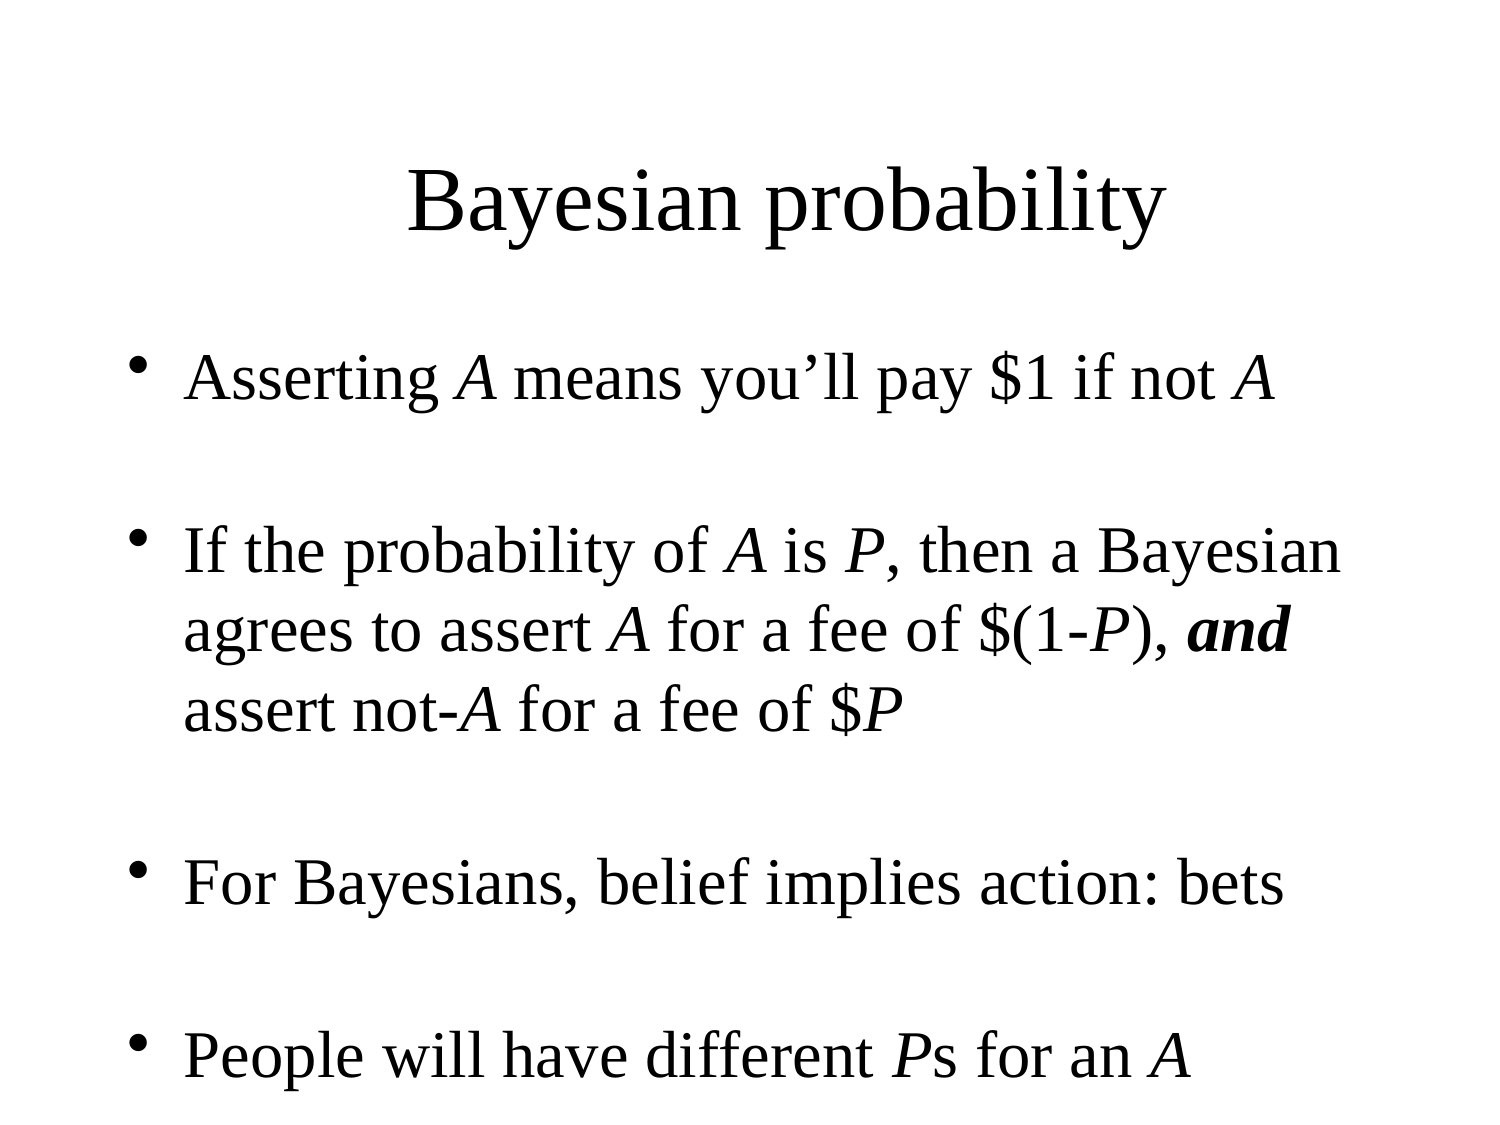

# Bayesian probability
Asserting A means you’ll pay $1 if not A

If the probability of A is P, then a Bayesian agrees to assert A for a fee of $(1-P), and assert not-A for a fee of $P

For Bayesians, belief implies action: bets

People will have different Ps for an A